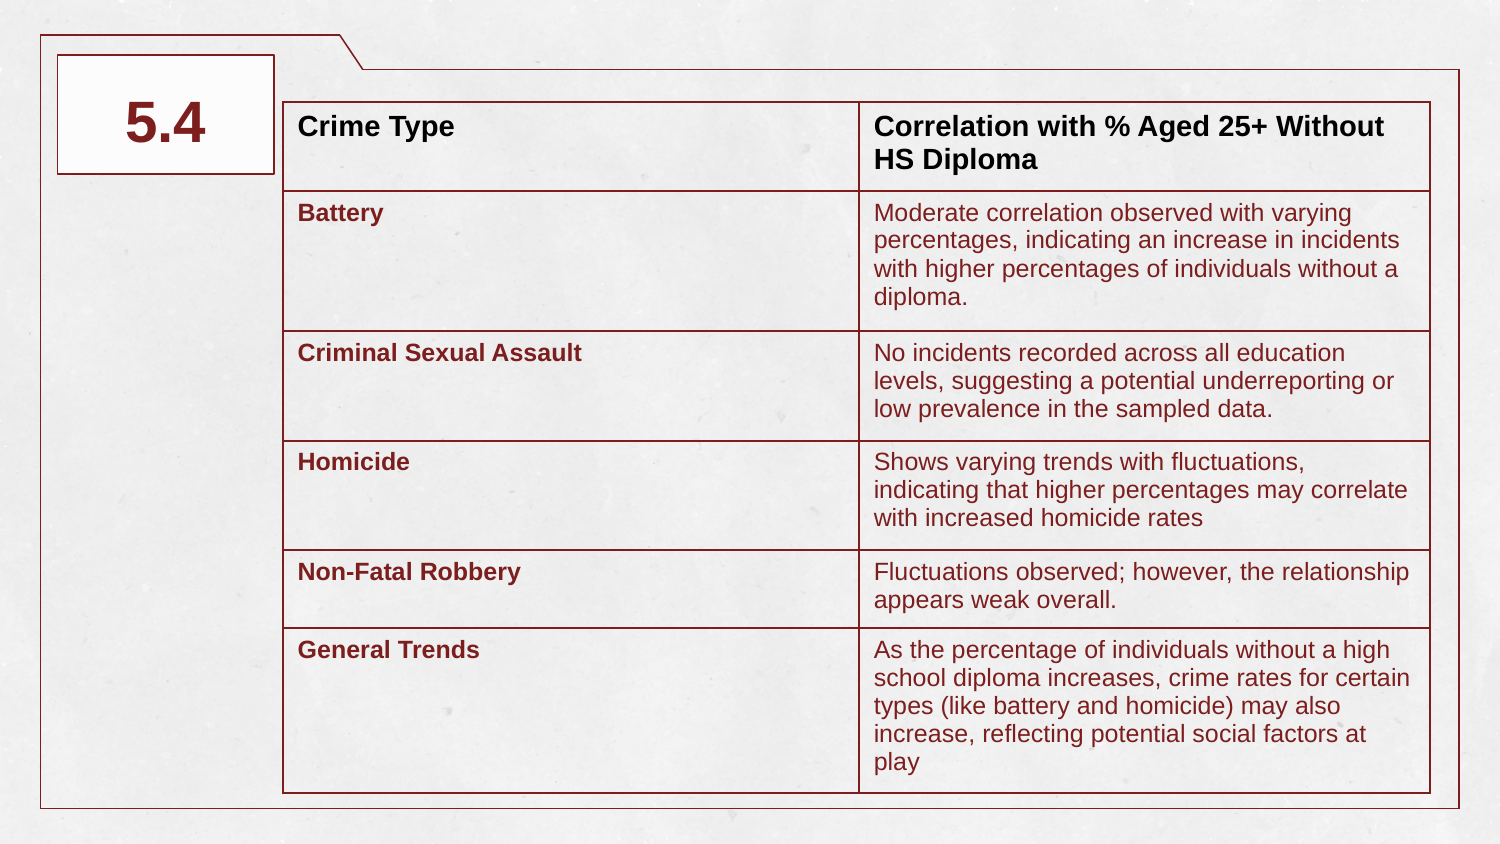

5.4
| Crime Type | Correlation with % Aged 25+ Without HS Diploma |
| --- | --- |
| Battery | Moderate correlation observed with varying percentages, indicating an increase in incidents with higher percentages of individuals without a diploma. |
| Criminal Sexual Assault | No incidents recorded across all education levels, suggesting a potential underreporting or low prevalence in the sampled data. |
| Homicide | Shows varying trends with fluctuations, indicating that higher percentages may correlate with increased homicide rates |
| Non-Fatal Robbery | Fluctuations observed; however, the relationship appears weak overall. |
| General Trends | As the percentage of individuals without a high school diploma increases, crime rates for certain types (like battery and homicide) may also increase, reflecting potential social factors at play |